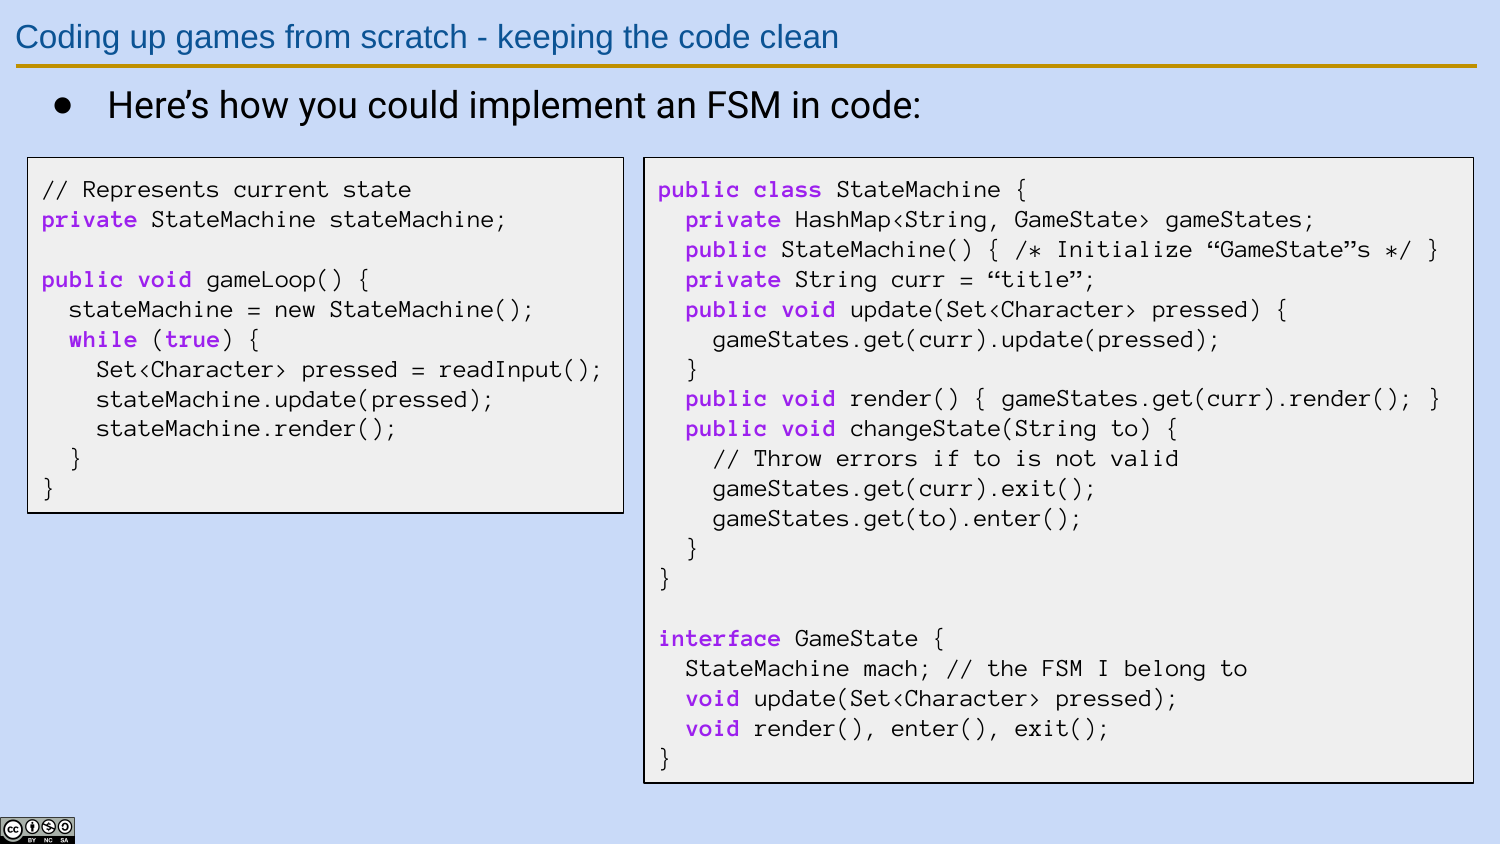

# Coding up games from scratch - keeping the code clean
Here’s how you could implement an FSM in code:
// Represents current state
private StateMachine stateMachine;

public void gameLoop() {
  stateMachine = new StateMachine();
  while (true) {
    Set<Character> pressed = readInput();
    stateMachine.update(pressed);
    stateMachine.render();
  }
}

public class StateMachine {
  private HashMap<String, GameState> gameStates;
  public StateMachine() { /* Initialize “GameState”s */ }
  private String curr = “title”;
  public void update(Set<Character> pressed) {
    gameStates.get(curr).update(pressed);
  }
  public void render() { gameStates.get(curr).render(); }
  public void changeState(String to) {
    // Throw errors if to is not valid
    gameStates.get(curr).exit();
    gameStates.get(to).enter();
  }
}

interface GameState {
  StateMachine mach; // the FSM I belong to
  void update(Set<Character> pressed);
  void render(), enter(), exit();
}